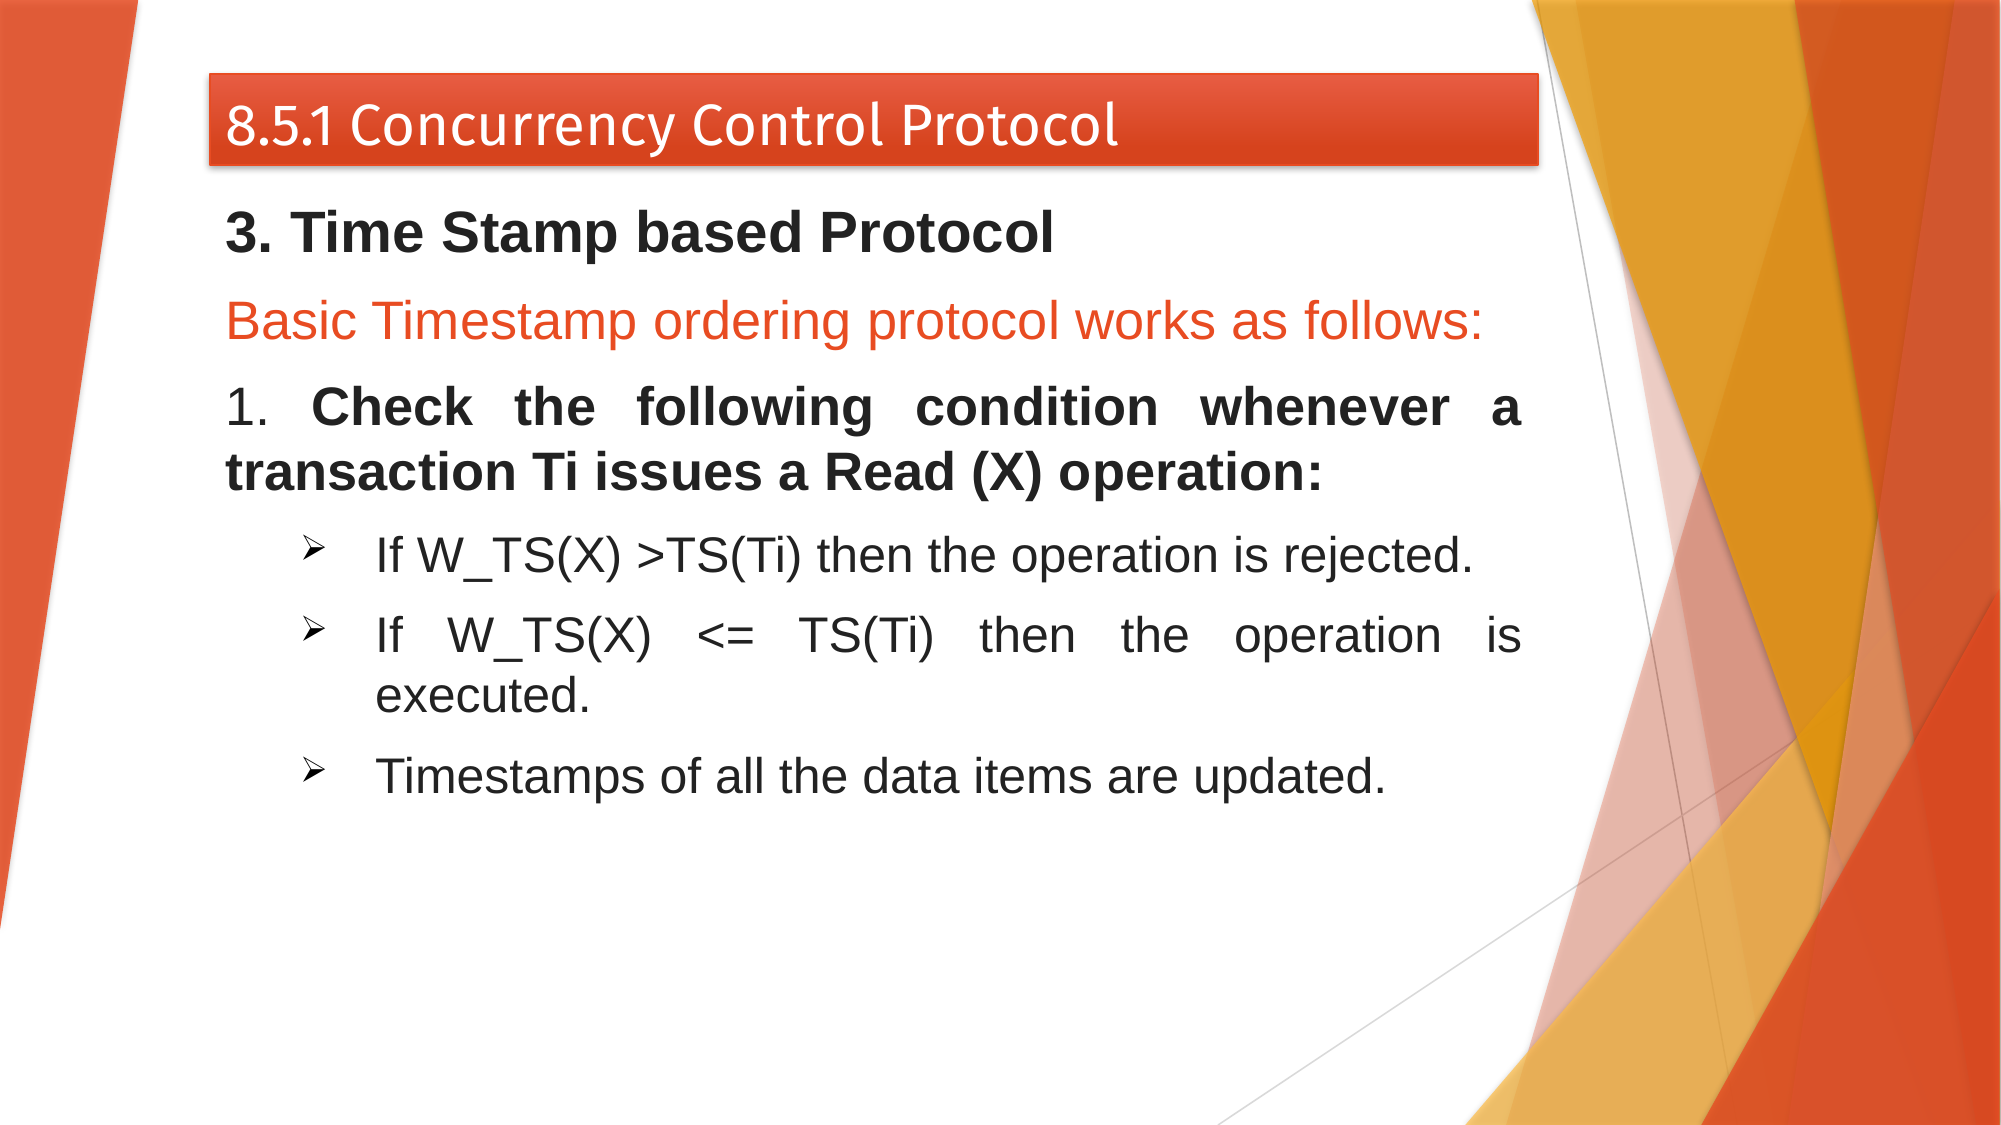

# 8.5.1 Concurrency Control Protocol
3. Time Stamp based Protocol
Basic Timestamp ordering protocol works as follows:
1. Check the following condition whenever a transaction Ti issues a Read (X) operation:
If W_TS(X) >TS(Ti) then the operation is rejected.
If W_TS(X) <= TS(Ti) then the operation is executed.
Timestamps of all the data items are updated.